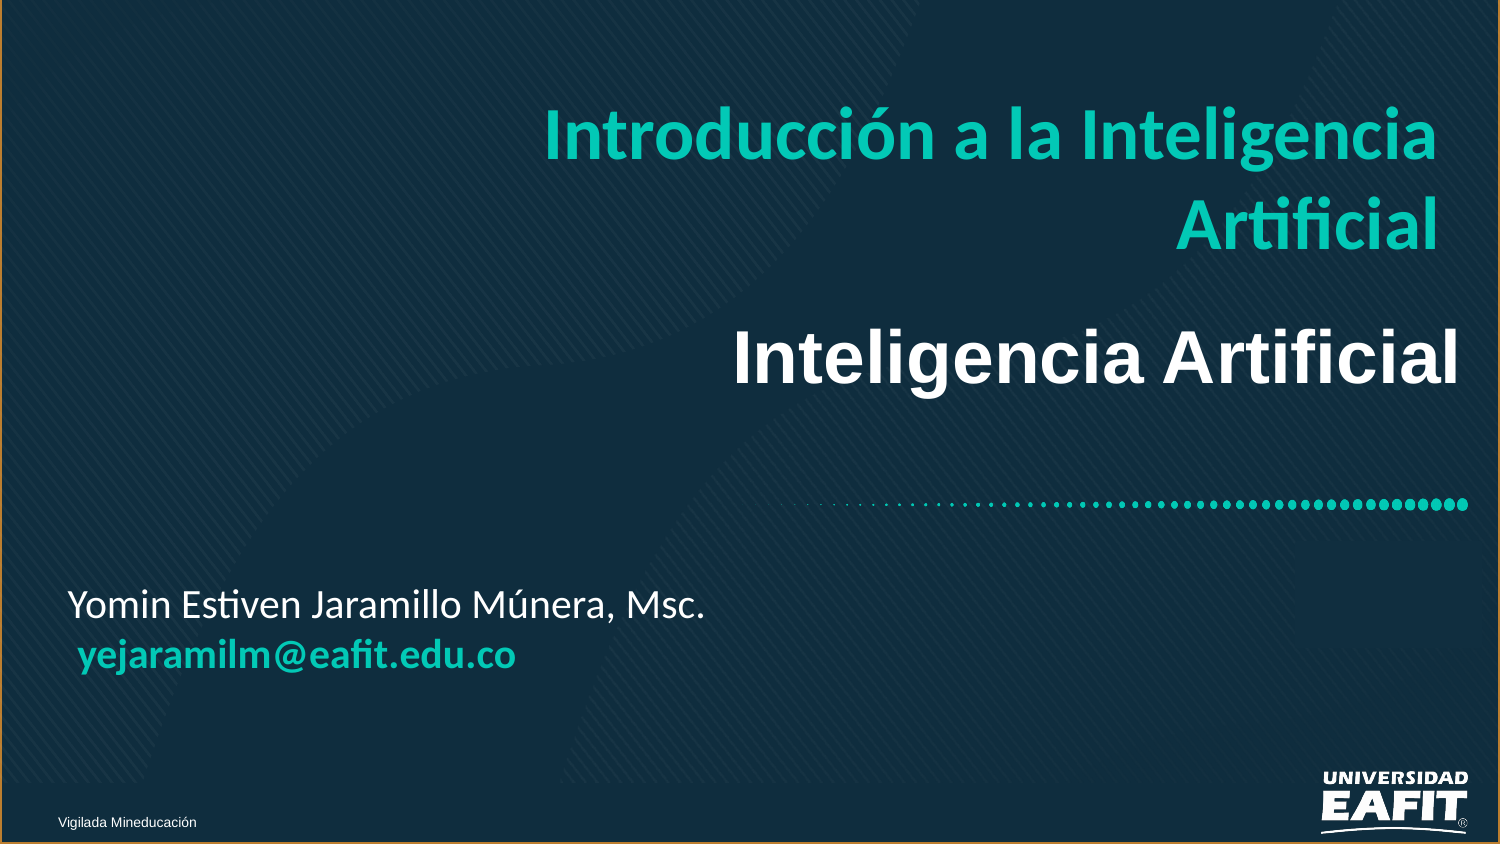

# Introducción a la Inteligencia Artificial

Yomin Estiven Jaramillo Múnera, Msc.
 yejaramilm@eafit.edu.co